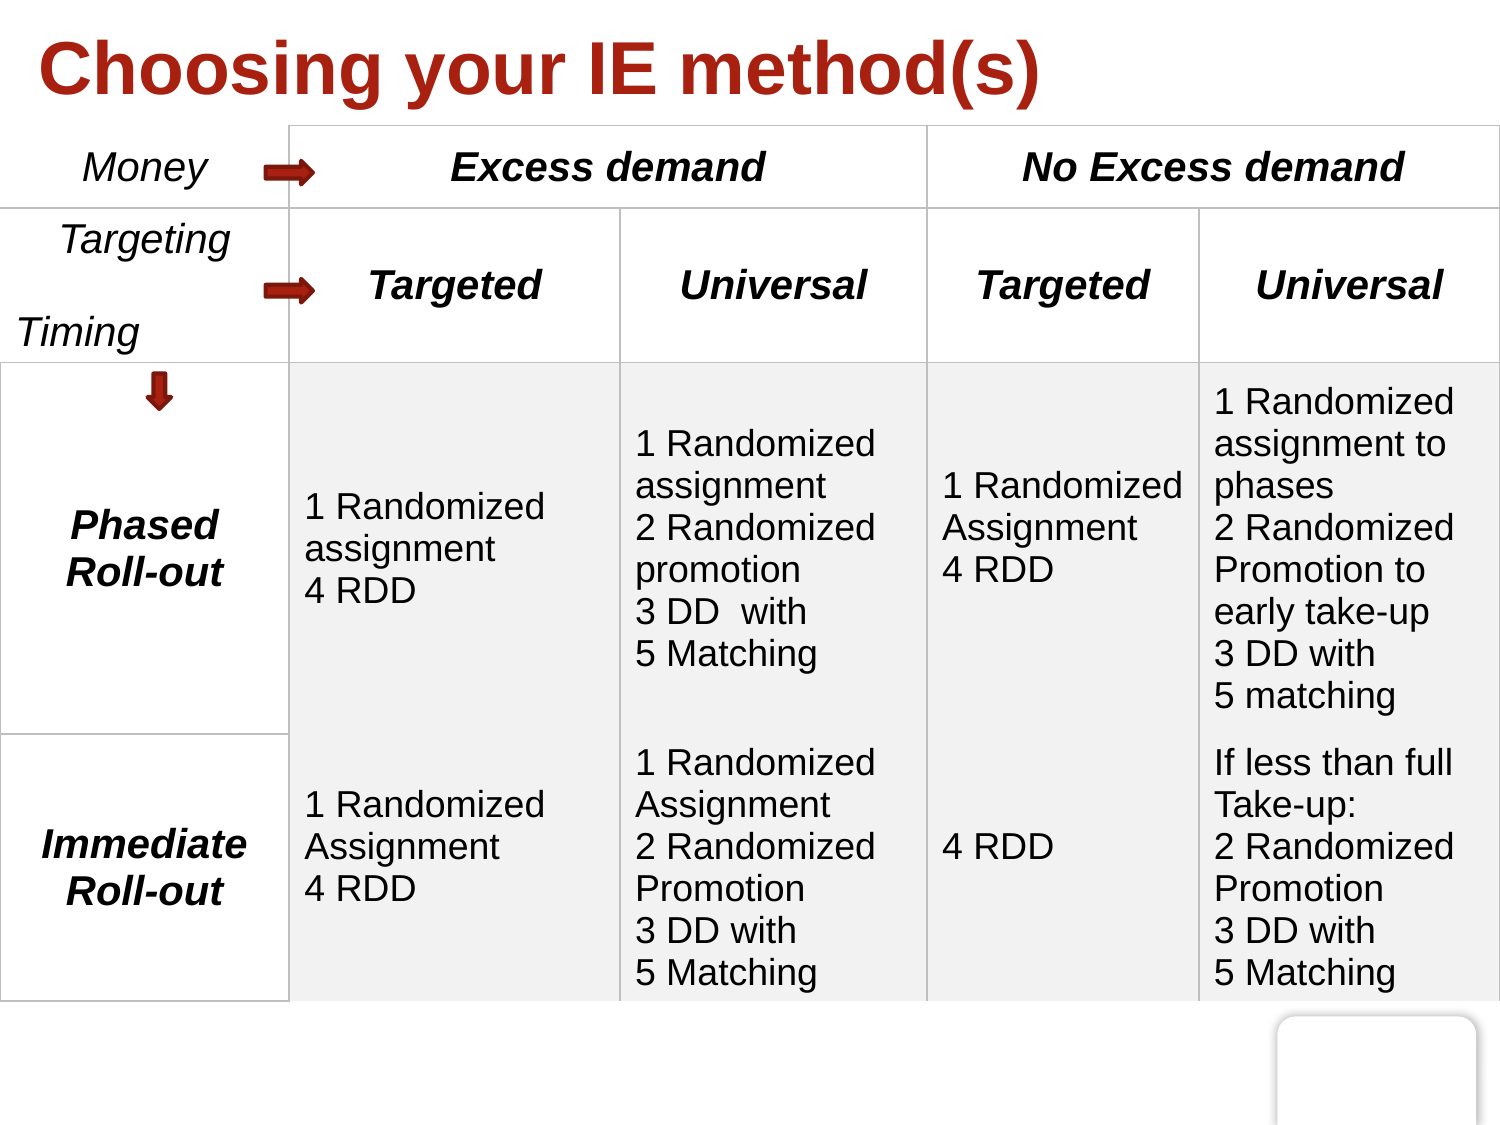

# Choosing your IE method(s)
| Money | Excess demand |  | No Excess demand |  |
| --- | --- | --- | --- | --- |
| Targeting Timing | Targeted | Universal | Targeted | Universal |
| Phased Roll-out | 1 Randomized assignment 4 RDD | 1 Randomized assignment 2 Randomized promotion 3 DD with 5 Matching | 1 Randomized Assignment 4 RDD | 1 Randomized assignment to phases 2 Randomized Promotion to early take-up 3 DD with 5 matching |
| Immediate Roll-out | 1 Randomized Assignment 4 RDD | 1 Randomized Assignment 2 Randomized Promotion 3 DD with 5 Matching | 4 RDD | If less than full Take-up: 2 Randomized Promotion 3 DD with 5 Matching |